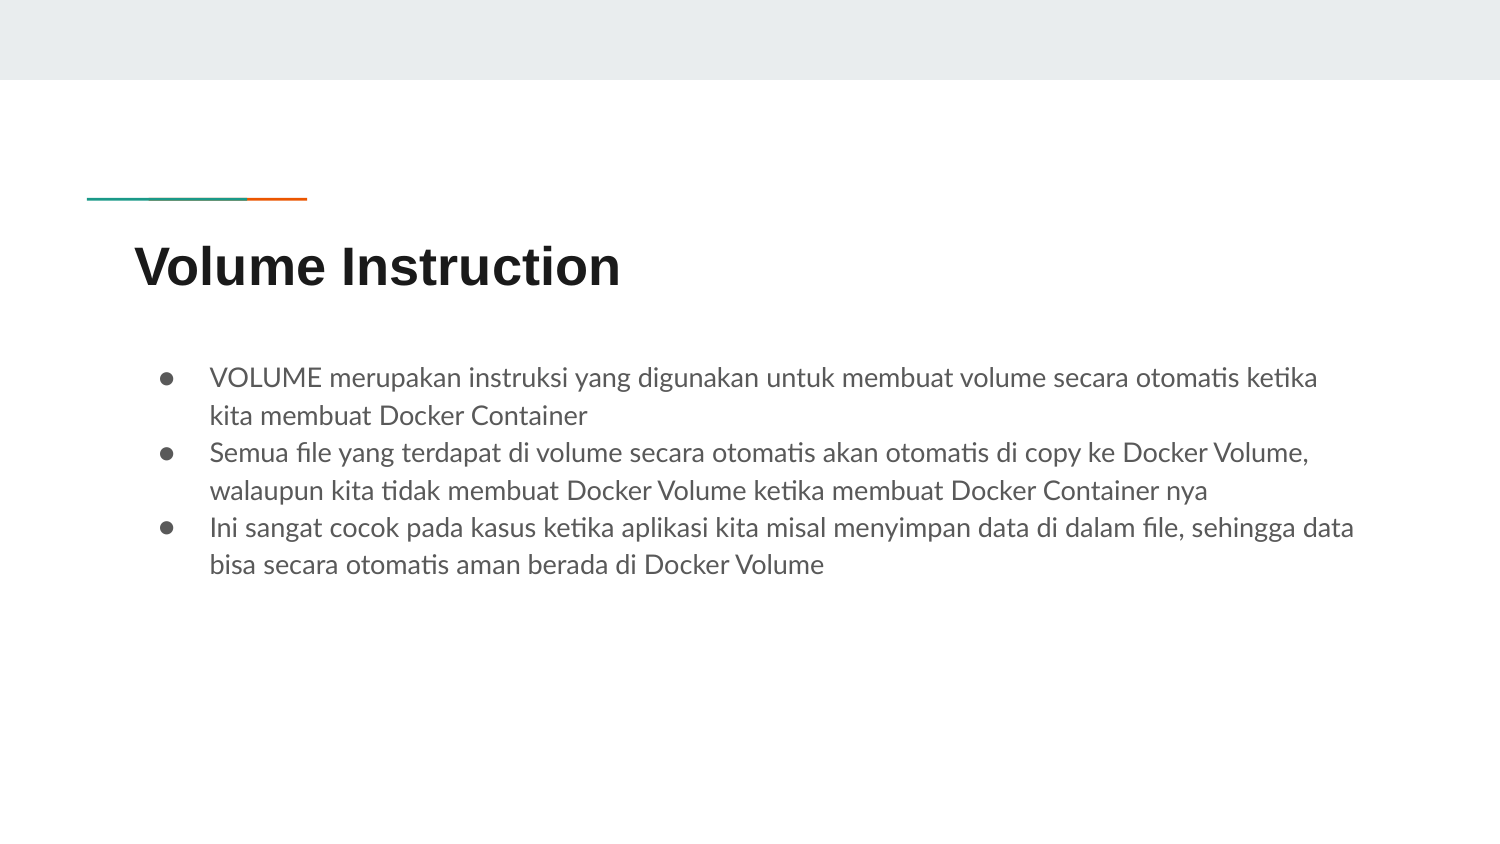

# Volume Instruction
VOLUME merupakan instruksi yang digunakan untuk membuat volume secara otomatis ketika kita membuat Docker Container
Semua file yang terdapat di volume secara otomatis akan otomatis di copy ke Docker Volume, walaupun kita tidak membuat Docker Volume ketika membuat Docker Container nya
Ini sangat cocok pada kasus ketika aplikasi kita misal menyimpan data di dalam file, sehingga data bisa secara otomatis aman berada di Docker Volume